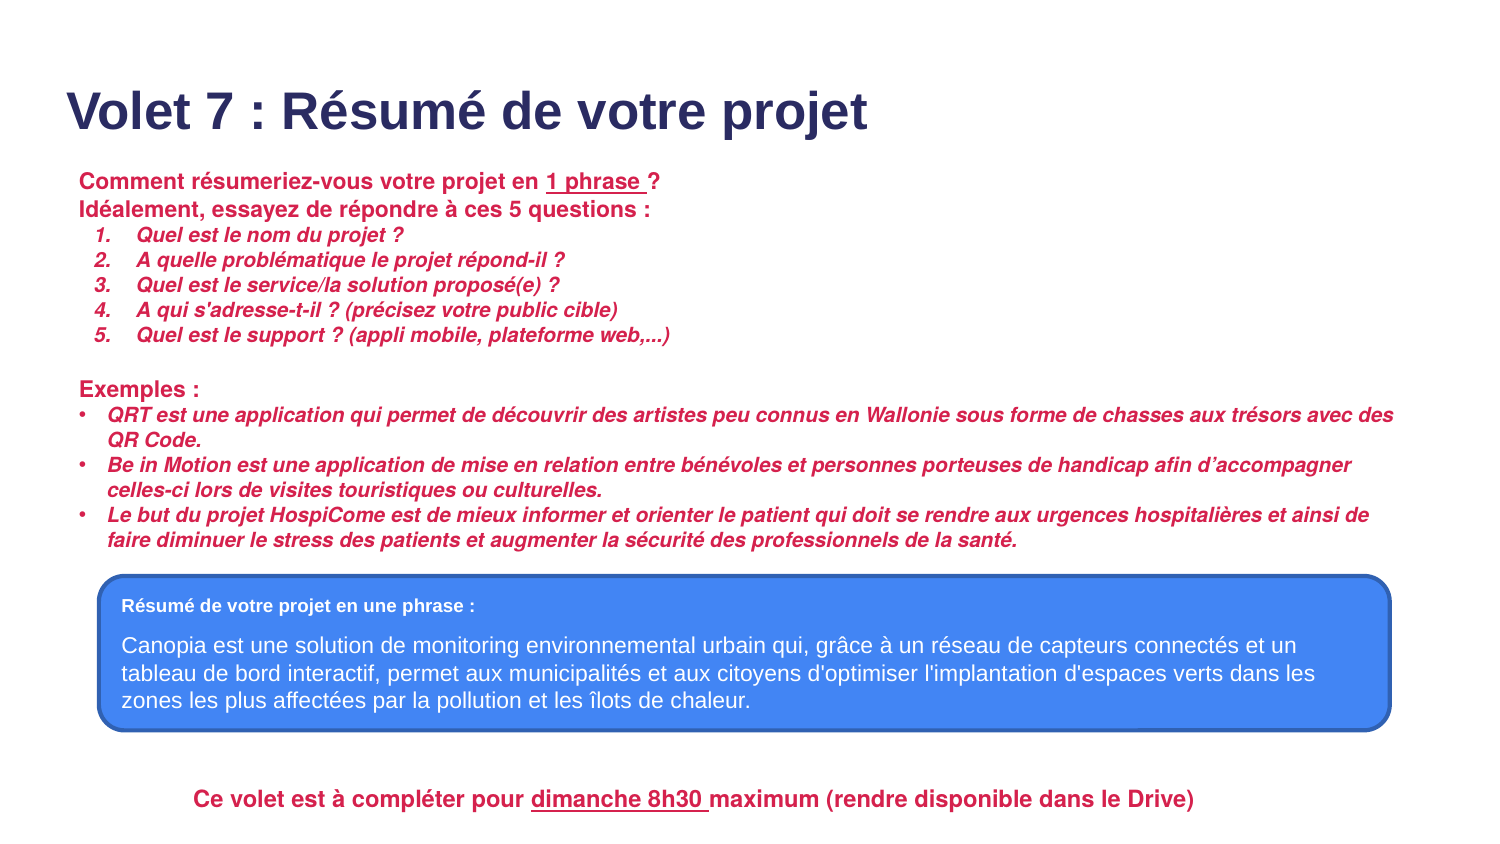

Volet 7 : Résumé de votre projet
Comment résumeriez-vous votre projet en 1 phrase ?
Idéalement, essayez de répondre à ces 5 questions :
Quel est le nom du projet ?
A quelle problématique le projet répond-il ?
Quel est le service/la solution proposé(e) ?
A qui s'adresse-t-il ? (précisez votre public cible)
Quel est le support ? (appli mobile, plateforme web,...)

Exemples :
QRT est une application qui permet de découvrir des artistes peu connus en Wallonie sous forme de chasses aux trésors avec des QR Code.
Be in Motion est une application de mise en relation entre bénévoles et personnes porteuses de handicap afin d’accompagner celles-ci lors de visites touristiques ou culturelles.
Le but du projet HospiCome est de mieux informer et orienter le patient qui doit se rendre aux urgences hospitalières et ainsi de faire diminuer le stress des patients et augmenter la sécurité des professionnels de la santé.

Résumé de votre projet en une phrase :

Canopia est une solution de monitoring environnemental urbain qui, grâce à un réseau de capteurs connectés et un tableau de bord interactif, permet aux municipalités et aux citoyens d'optimiser l'implantation d'espaces verts dans les zones les plus affectées par la pollution et les îlots de chaleur.

Ce volet est à compléter pour dimanche 8h30 maximum (rendre disponible dans le Drive)
8